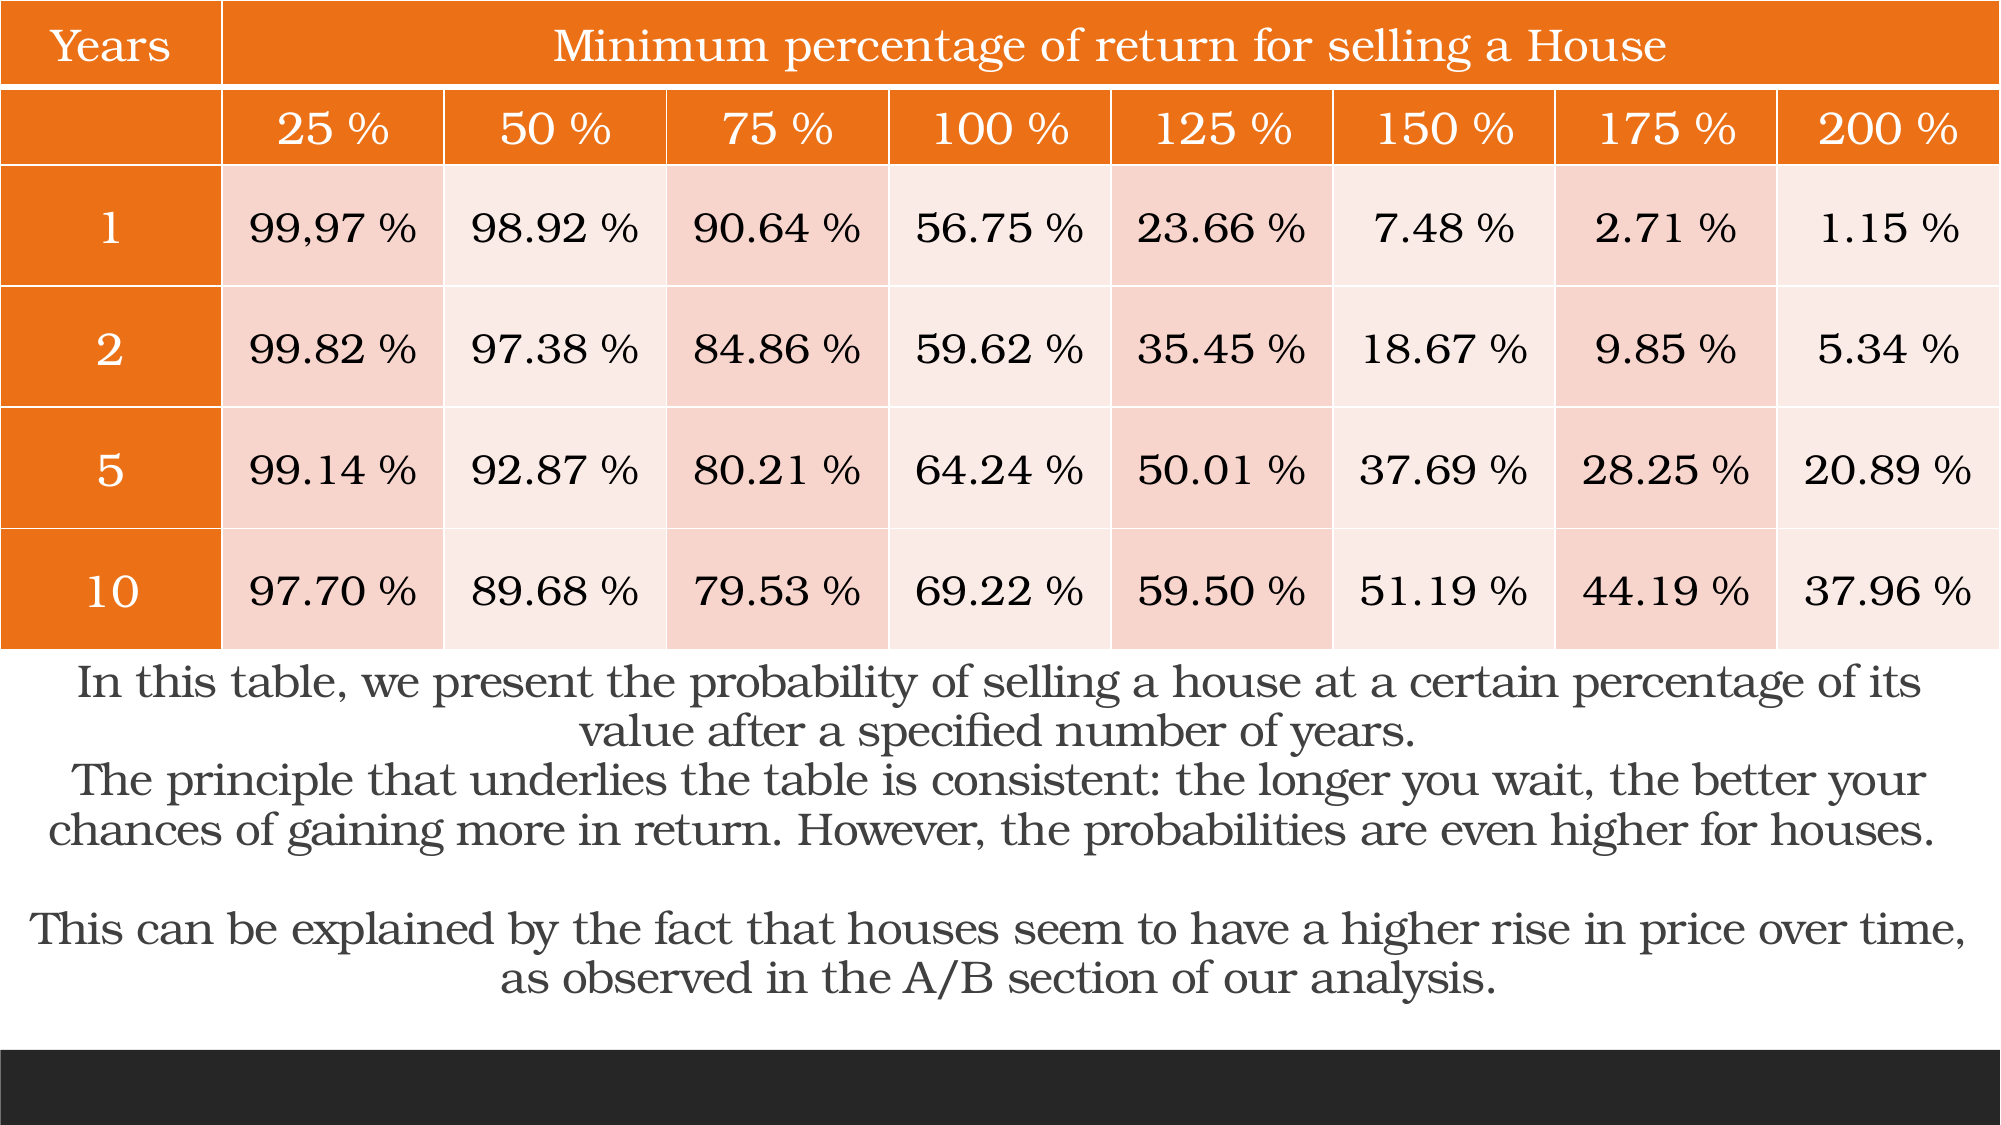

| Years | Minimum percentage of return for selling a House |  |  |  |  |  |  |  |
| --- | --- | --- | --- | --- | --- | --- | --- | --- |
|  | 25 % | 50 % | 75 % | 100 % | 125 % | 150 % | 175 % | 200 % |
| 1 | 99,97 % | 98.92 % | 90.64 % | 56.75 % | 23.66 % | 7.48 % | 2.71 % | 1.15 % |
| 2 | 99.82 % | 97.38 % | 84.86 % | 59.62 % | 35.45 % | 18.67 % | 9.85 % | 5.34 % |
| 5 | 99.14 % | 92.87 % | 80.21 % | 64.24 % | 50.01 % | 37.69 % | 28.25 % | 20.89 % |
| 10 | 97.70 % | 89.68 % | 79.53 % | 69.22 % | 59.50 % | 51.19 % | 44.19 % | 37.96 % |
# In this table, we present the probability of selling a house at a certain percentage of its value after a specified number of years. The principle that underlies the table is consistent: the longer you wait, the better your chances of gaining more in return. However, the probabilities are even higher for houses. This can be explained by the fact that houses seem to have a higher rise in price over time, as observed in the A/B section of our analysis.